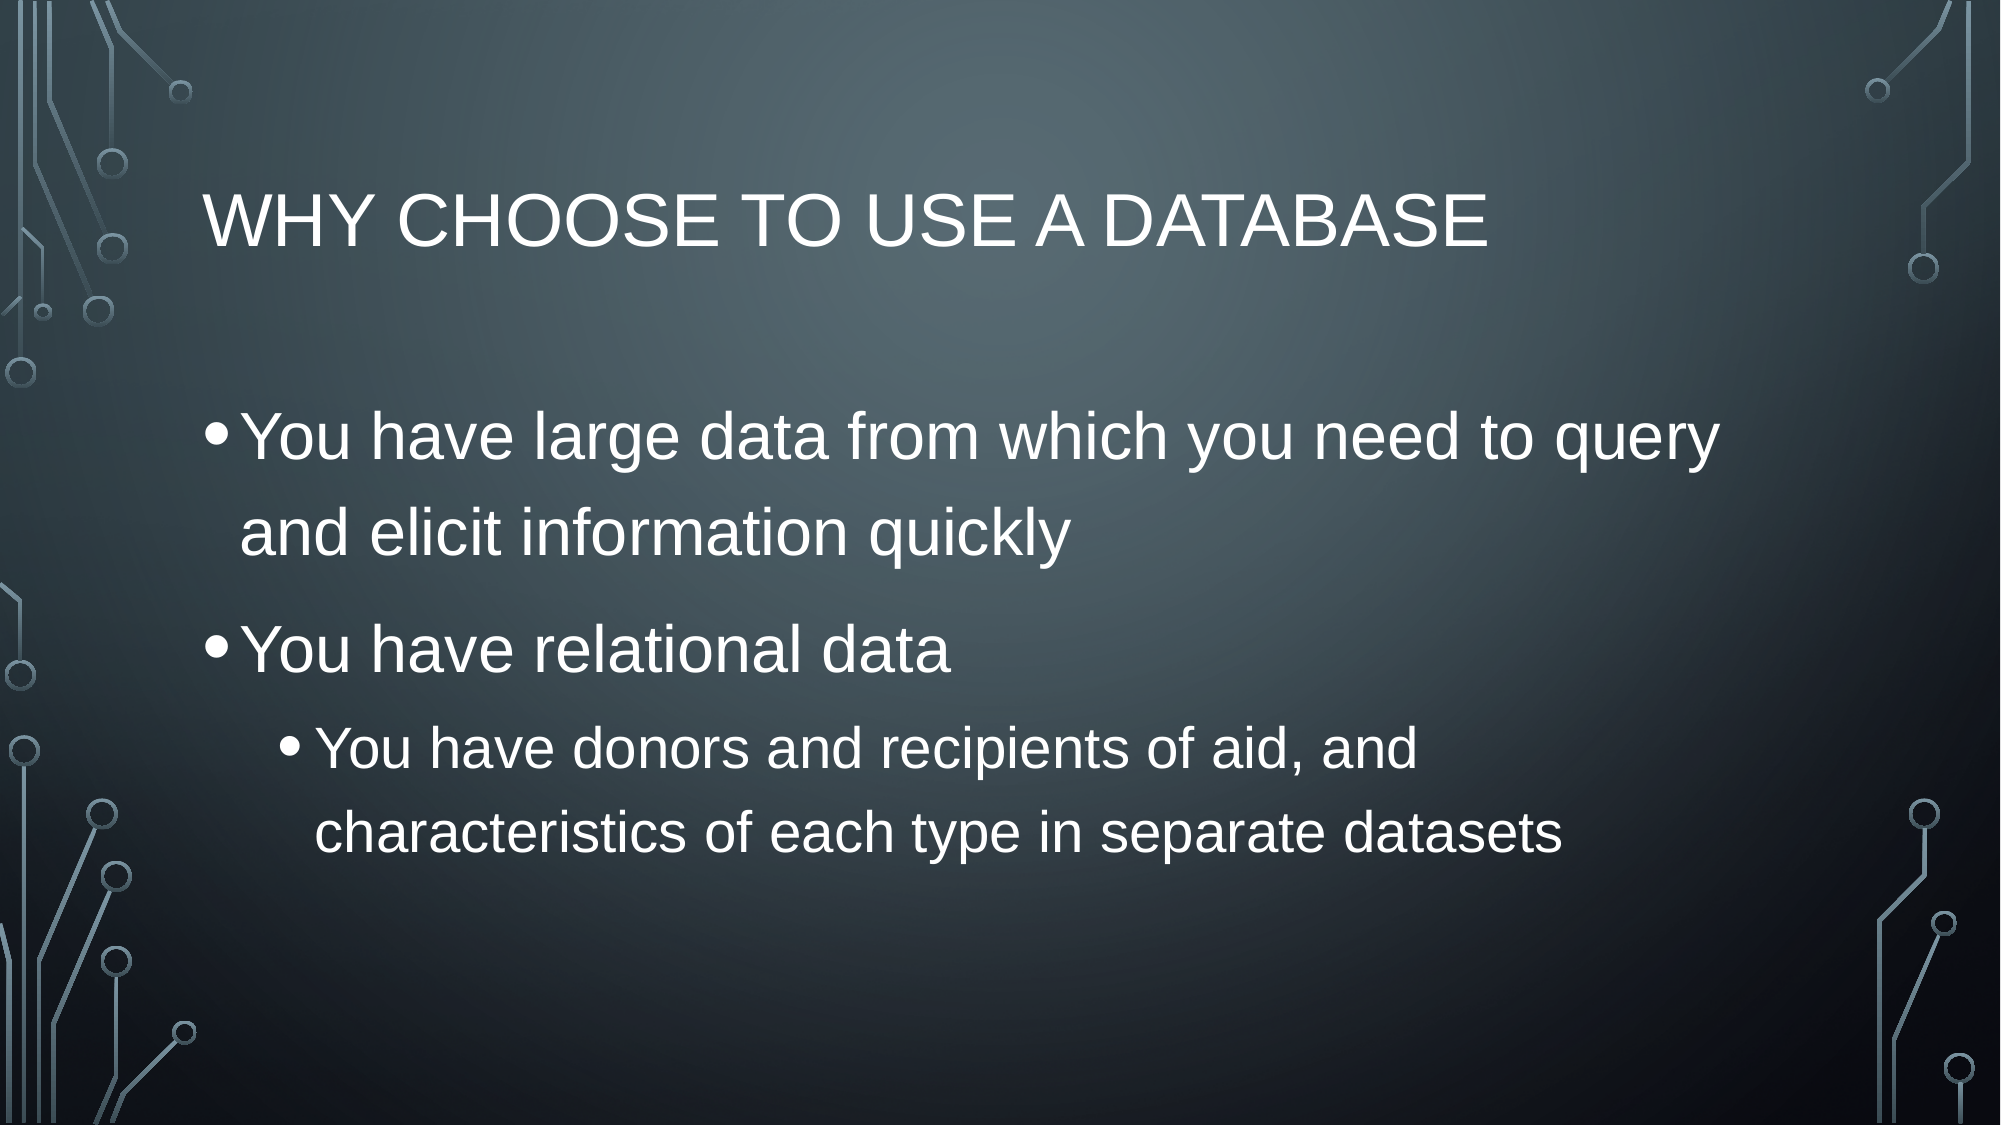

# Why choose to use a database
You have large data from which you need to query and elicit information quickly
You have relational data
You have donors and recipients of aid, and characteristics of each type in separate datasets